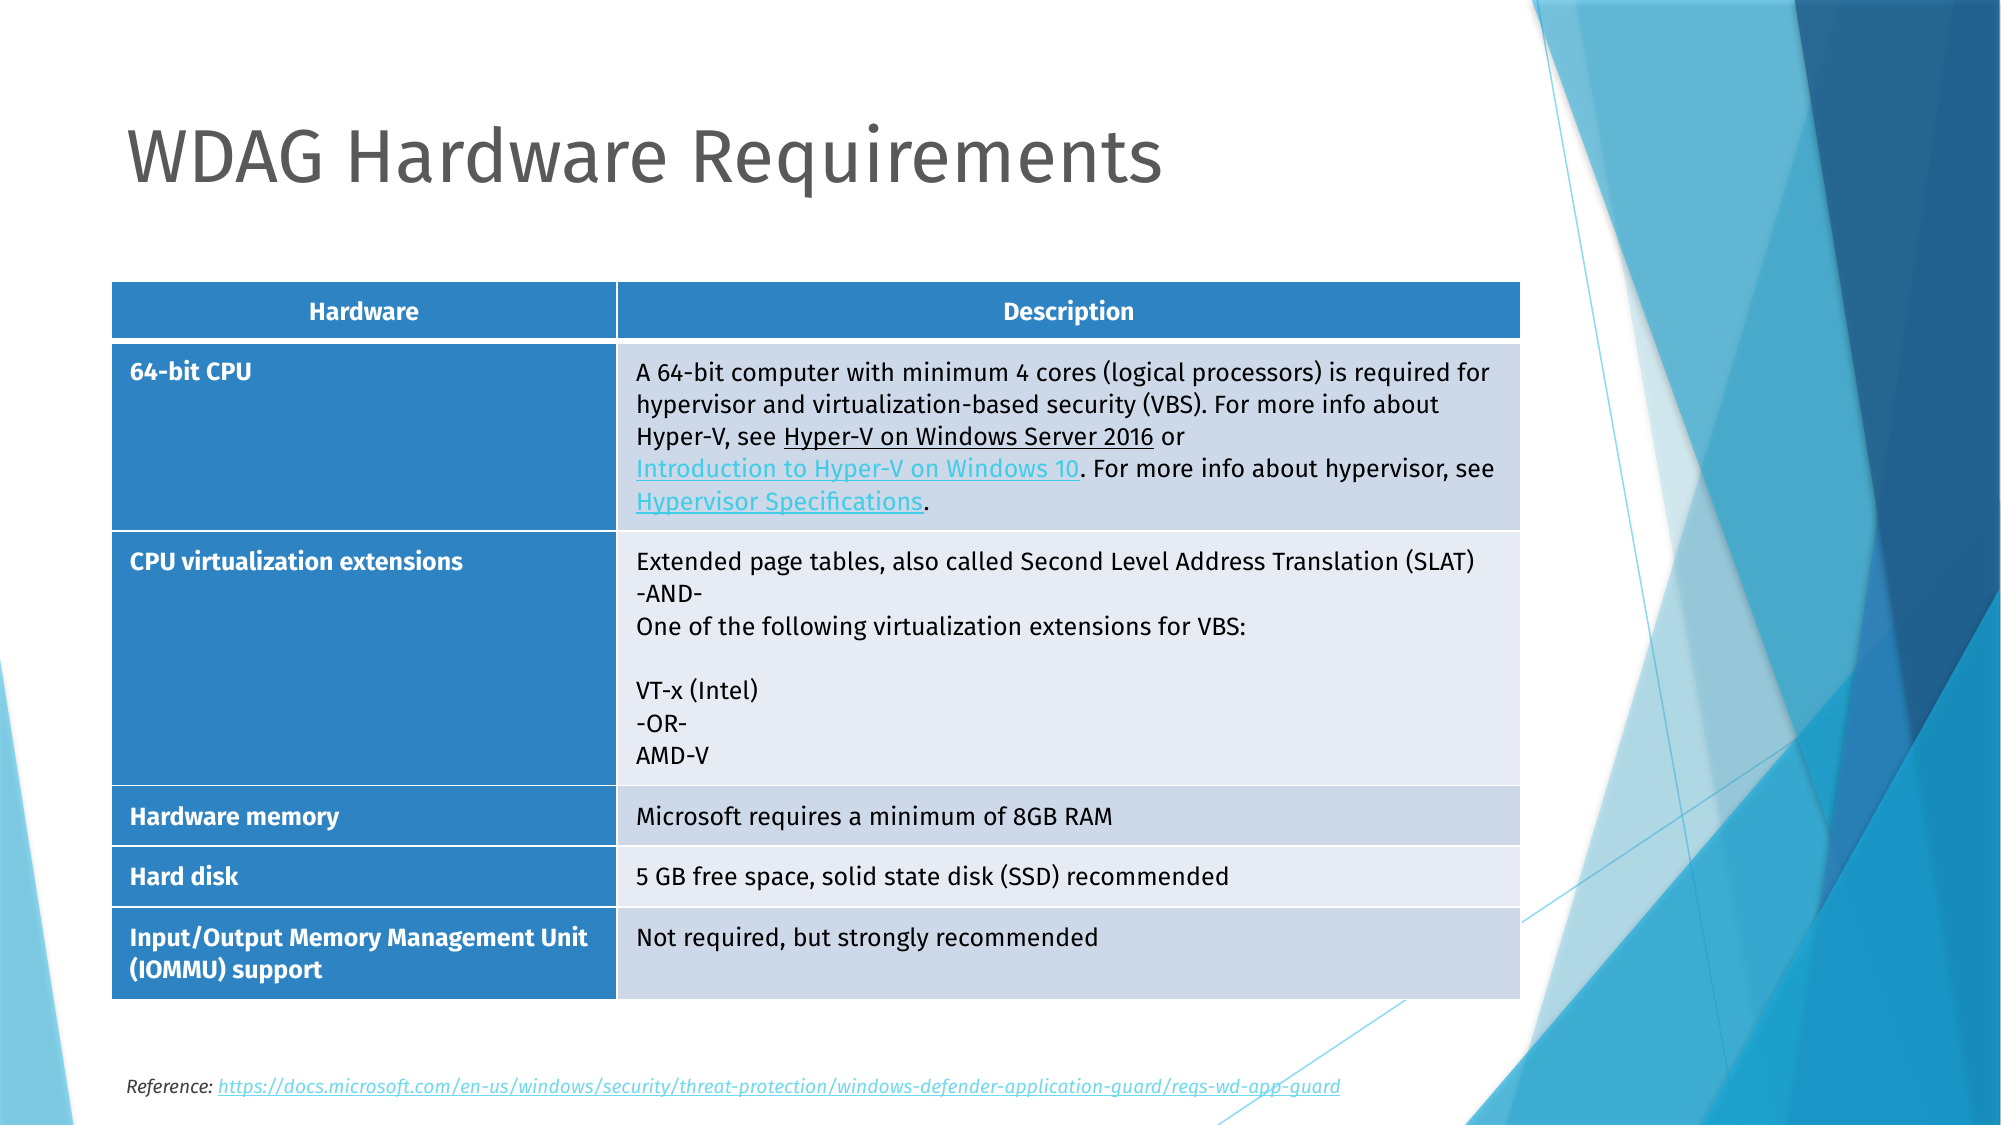

# WDAG Hardware Requirements
| Hardware | Description |
| --- | --- |
| 64-bit CPU | A 64-bit computer with minimum 4 cores (logical processors) is required for hypervisor and virtualization-based security (VBS). For more info about Hyper-V, see Hyper-V on Windows Server 2016 or Introduction to Hyper-V on Windows 10. For more info about hypervisor, see Hypervisor Specifications. |
| CPU virtualization extensions | Extended page tables, also called Second Level Address Translation (SLAT) -AND- One of the following virtualization extensions for VBS: VT-x (Intel) -OR- AMD-V |
| Hardware memory | Microsoft requires a minimum of 8GB RAM |
| Hard disk | 5 GB free space, solid state disk (SSD) recommended |
| Input/Output Memory Management Unit (IOMMU) support | Not required, but strongly recommended |

Reference: https://docs.microsoft.com/en-us/windows/security/threat-protection/windows-defender-application-guard/reqs-wd-app-guard